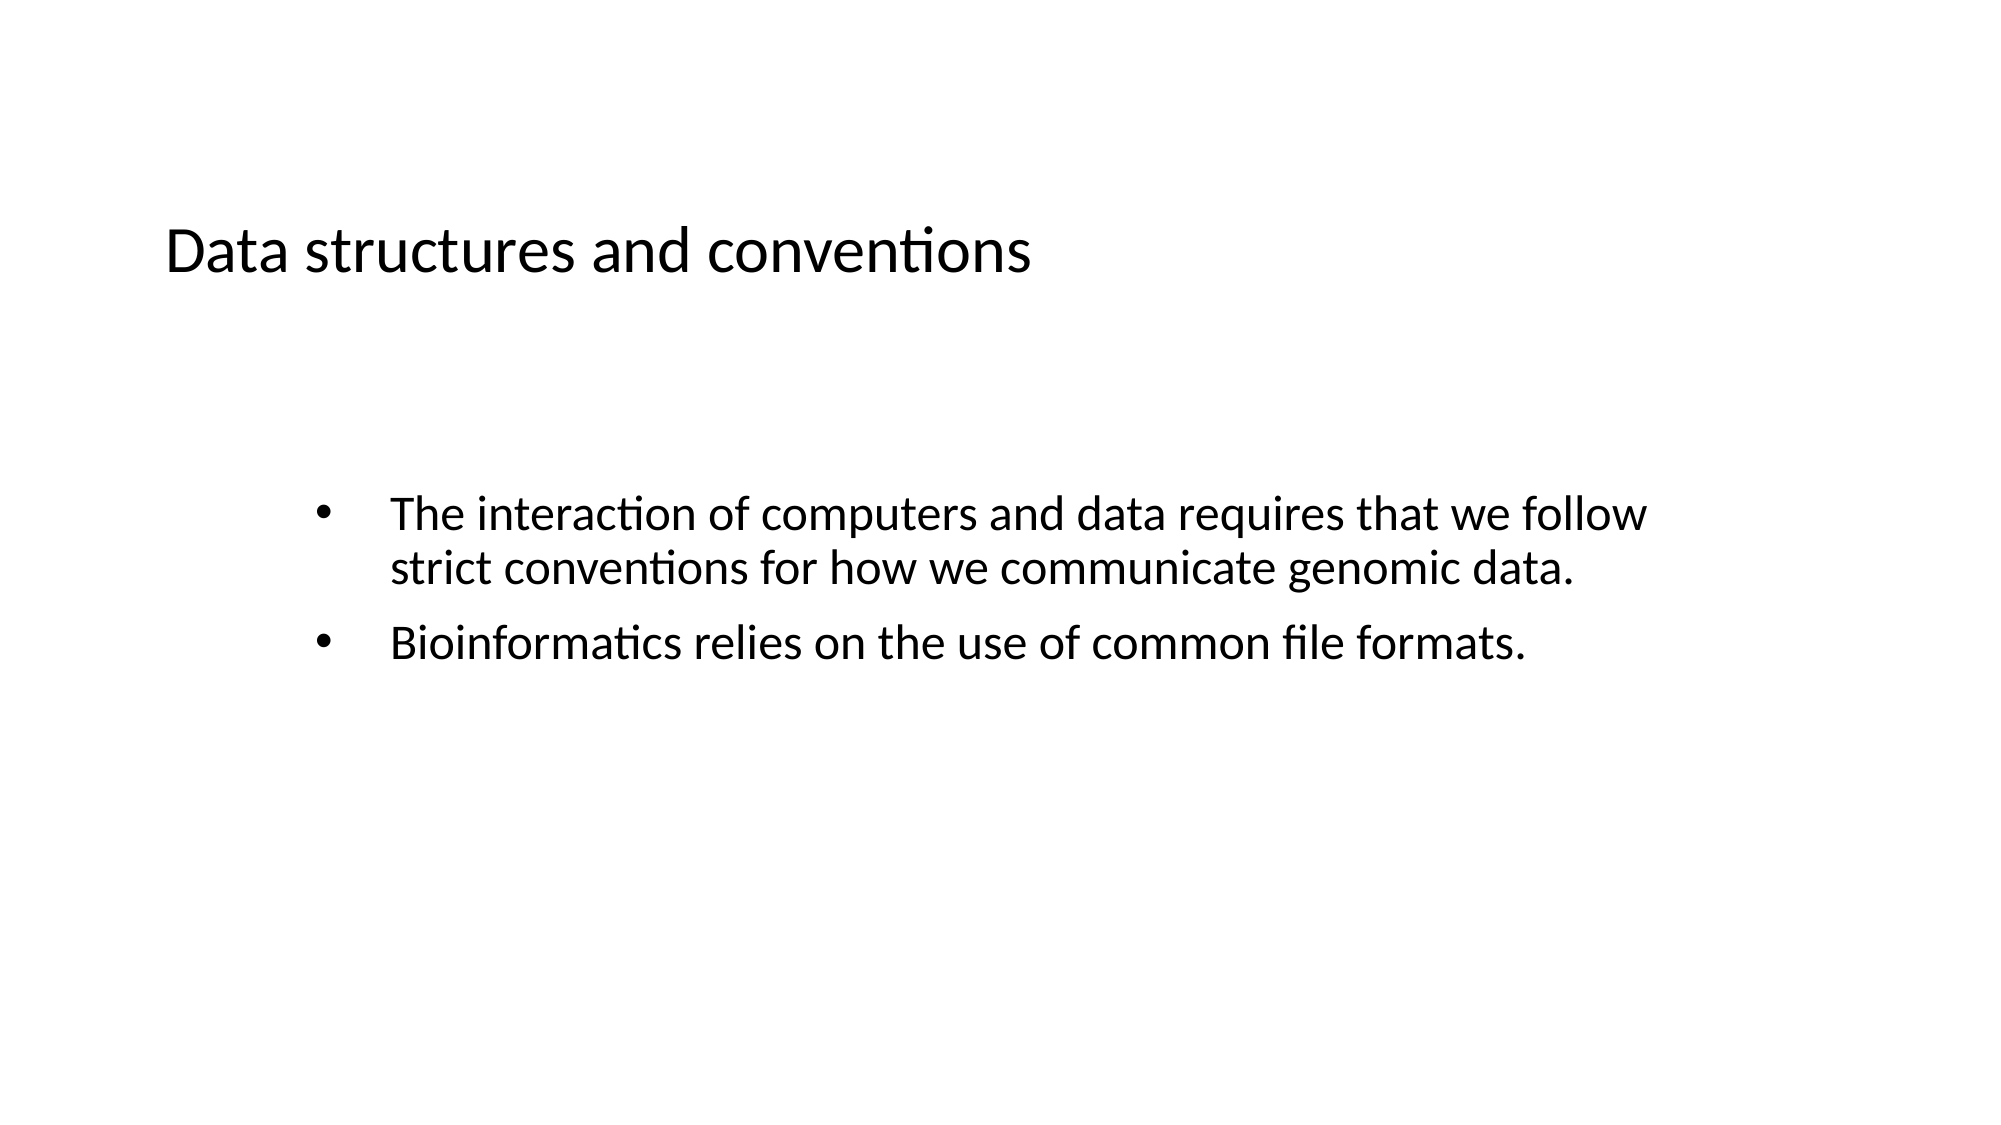

# Data structures and conventions
The interaction of computers and data requires that we follow strict conventions for how we communicate genomic data.
Bioinformatics relies on the use of common file formats.